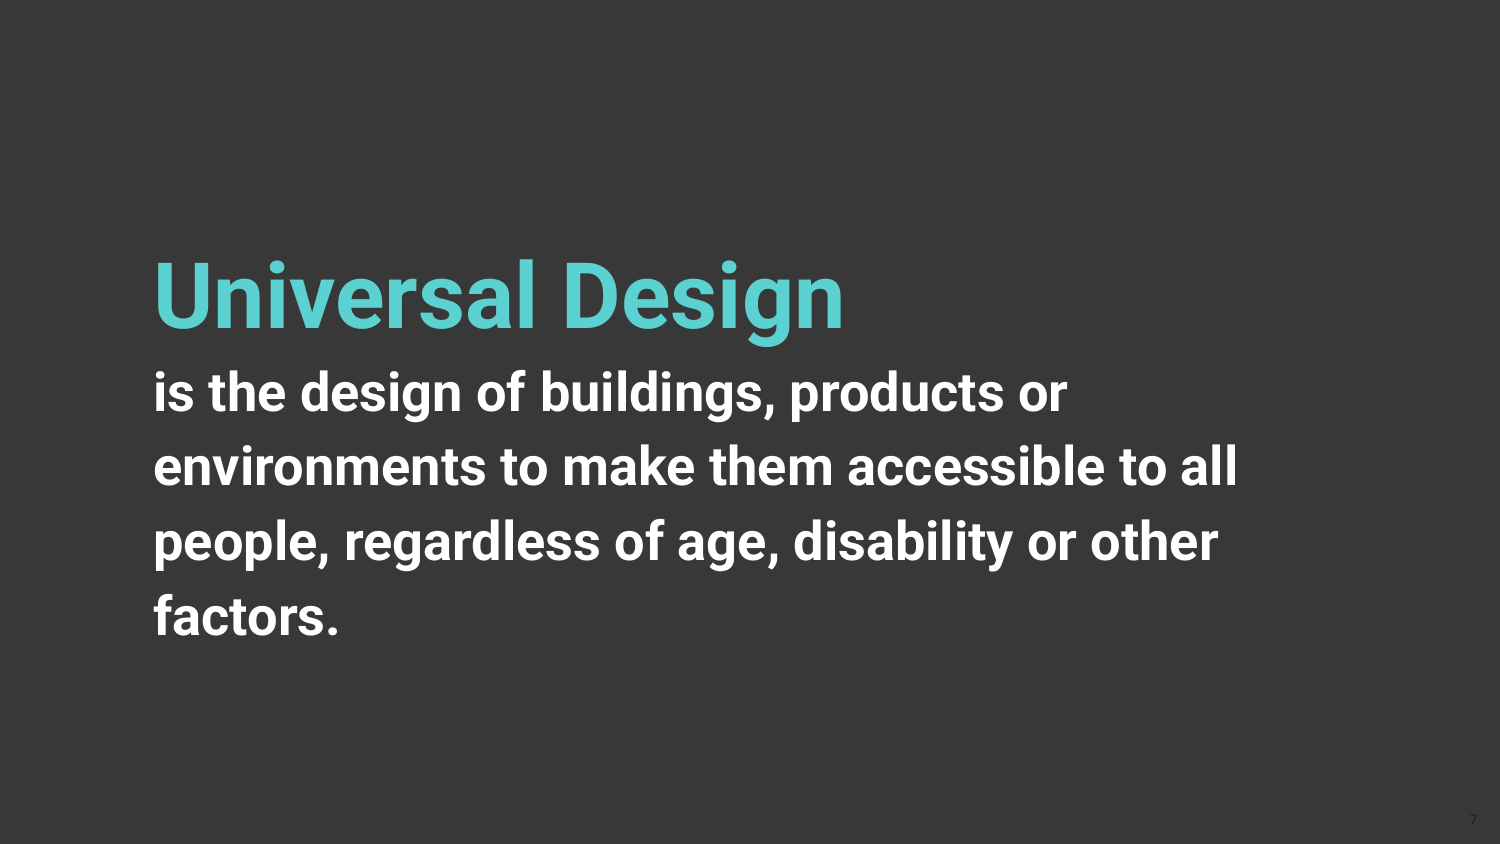

#
Universal Design
is the design of buildings, products or environments to make them accessible to all people, regardless of age, disability or other factors.